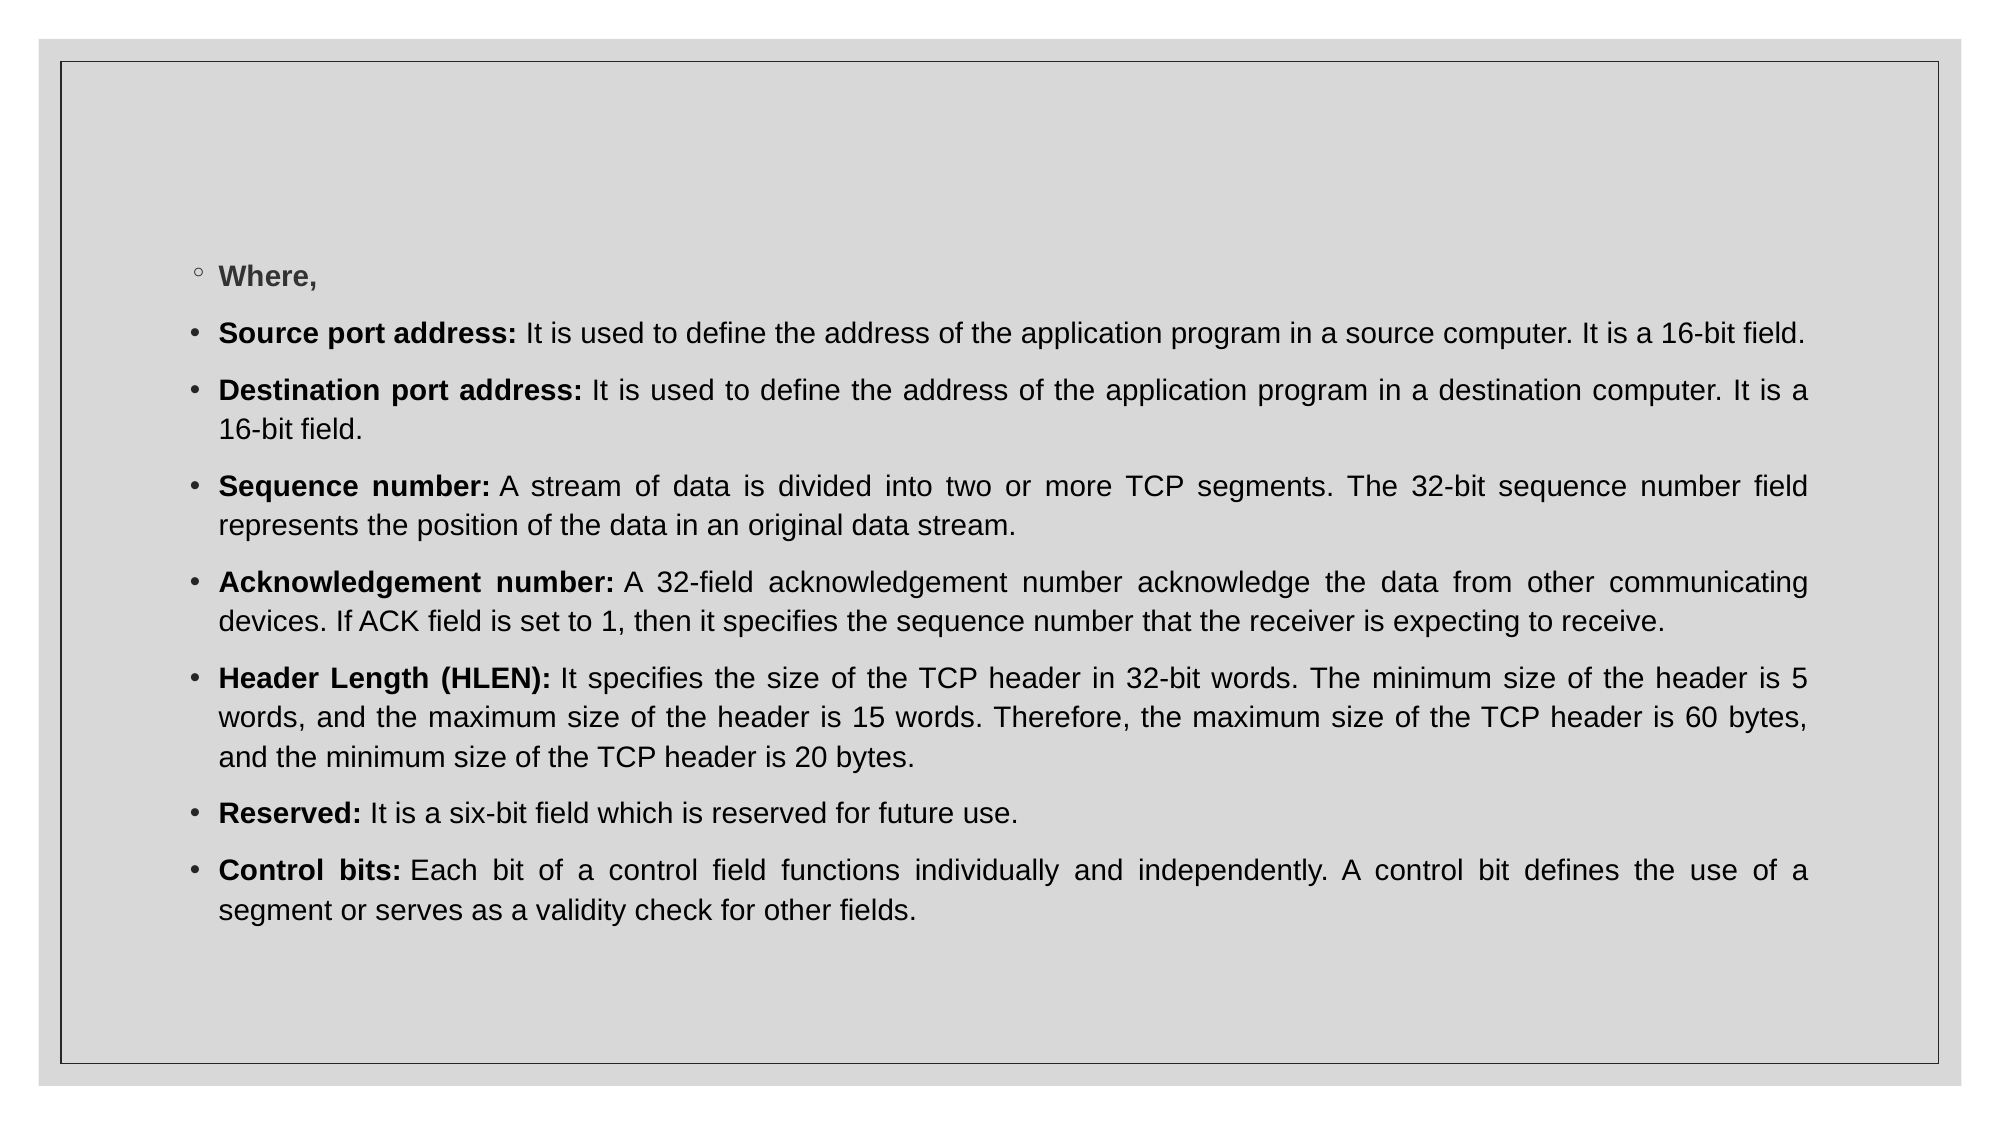

Where,
Source port address: It is used to define the address of the application program in a source computer. It is a 16-bit field.
Destination port address: It is used to define the address of the application program in a destination computer. It is a 16-bit field.
Sequence number: A stream of data is divided into two or more TCP segments. The 32-bit sequence number field represents the position of the data in an original data stream.
Acknowledgement number: A 32-field acknowledgement number acknowledge the data from other communicating devices. If ACK field is set to 1, then it specifies the sequence number that the receiver is expecting to receive.
Header Length (HLEN): It specifies the size of the TCP header in 32-bit words. The minimum size of the header is 5 words, and the maximum size of the header is 15 words. Therefore, the maximum size of the TCP header is 60 bytes, and the minimum size of the TCP header is 20 bytes.
Reserved: It is a six-bit field which is reserved for future use.
Control bits: Each bit of a control field functions individually and independently. A control bit defines the use of a segment or serves as a validity check for other fields.